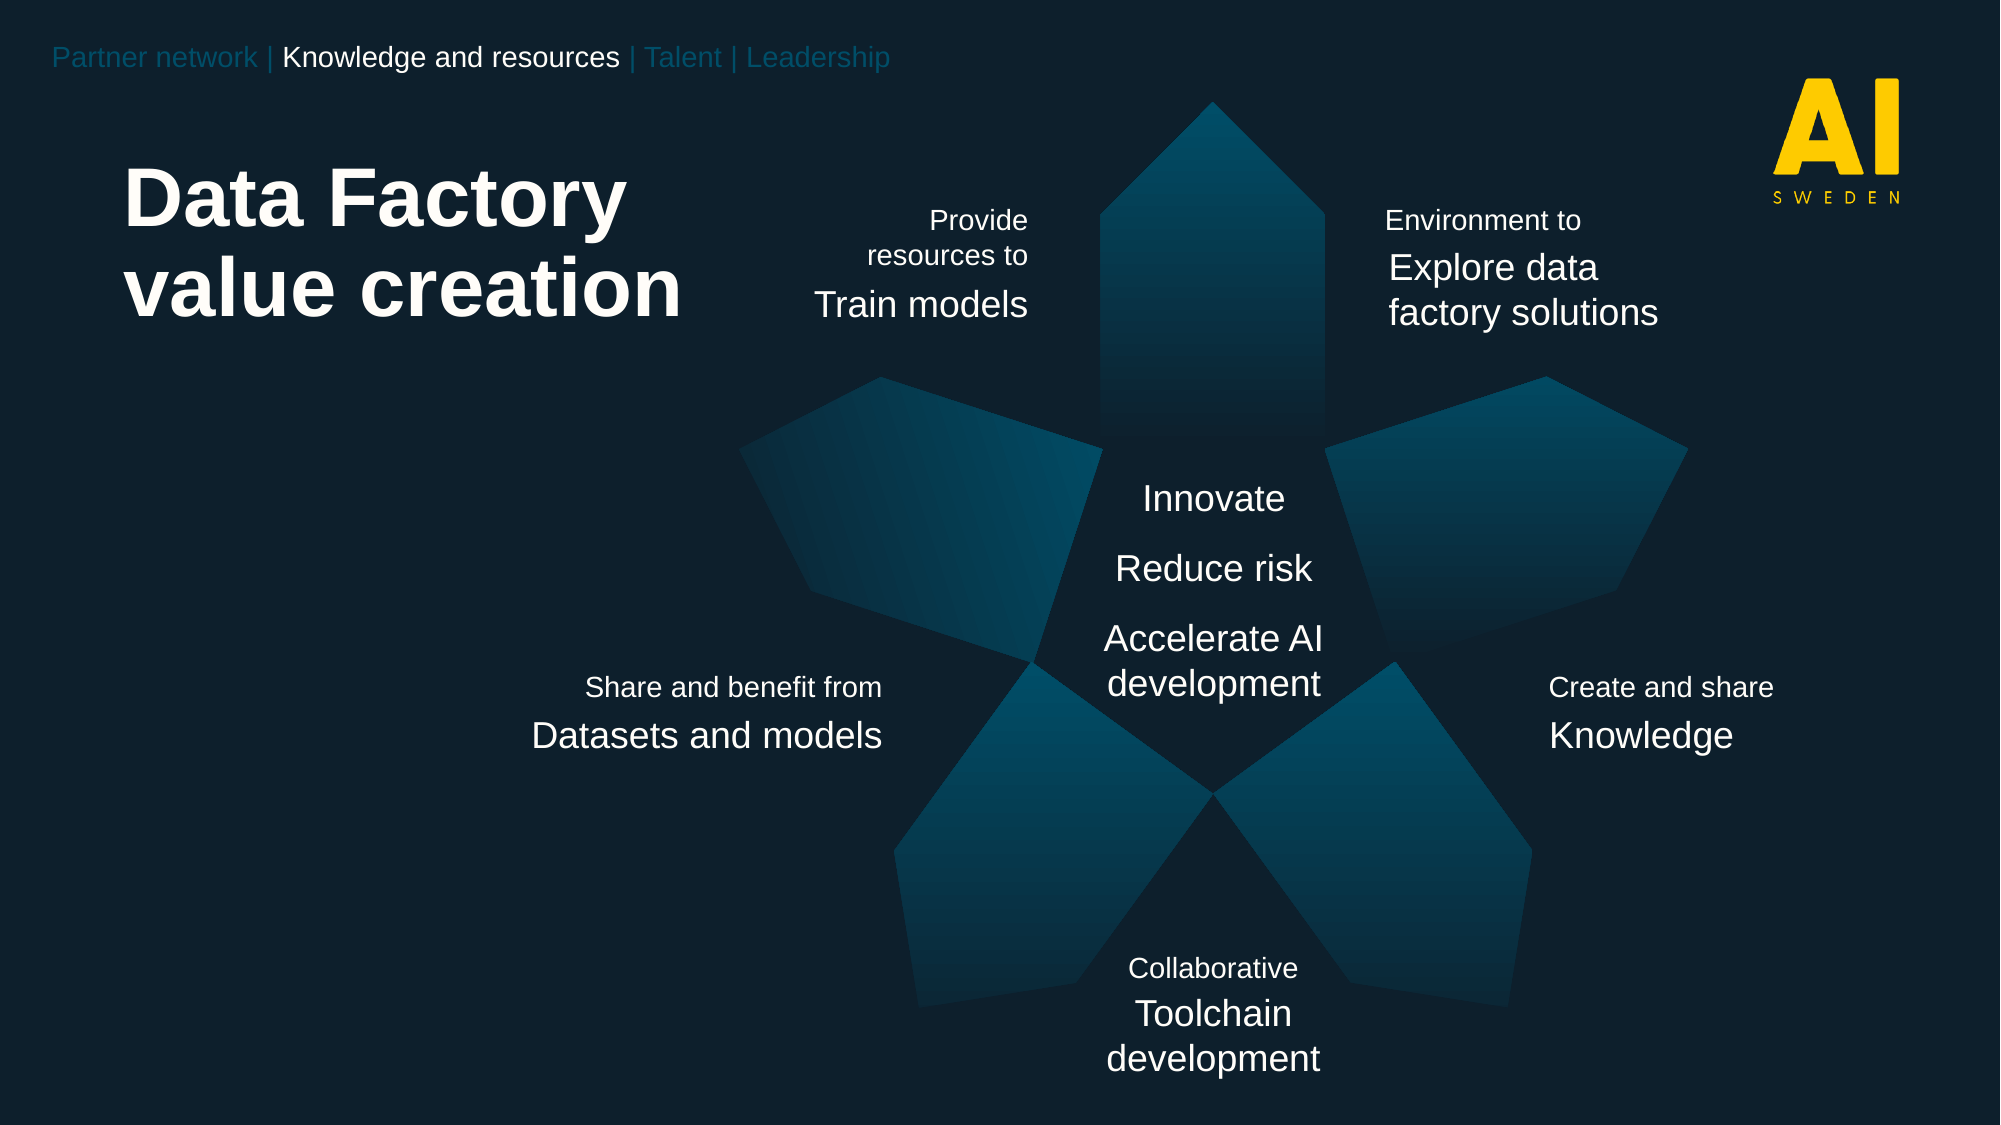

Partner network | Knowledge and resources | Talent | Leadership

Data Factory 
value creation
Provide resources to
Environment to
Explore data factory solutions
Train models
Innovate
Reduce risk
Accelerate AI development
Share and benefit from
Create and share
Datasets and models
Knowledge
Collaborative
Toolchain development